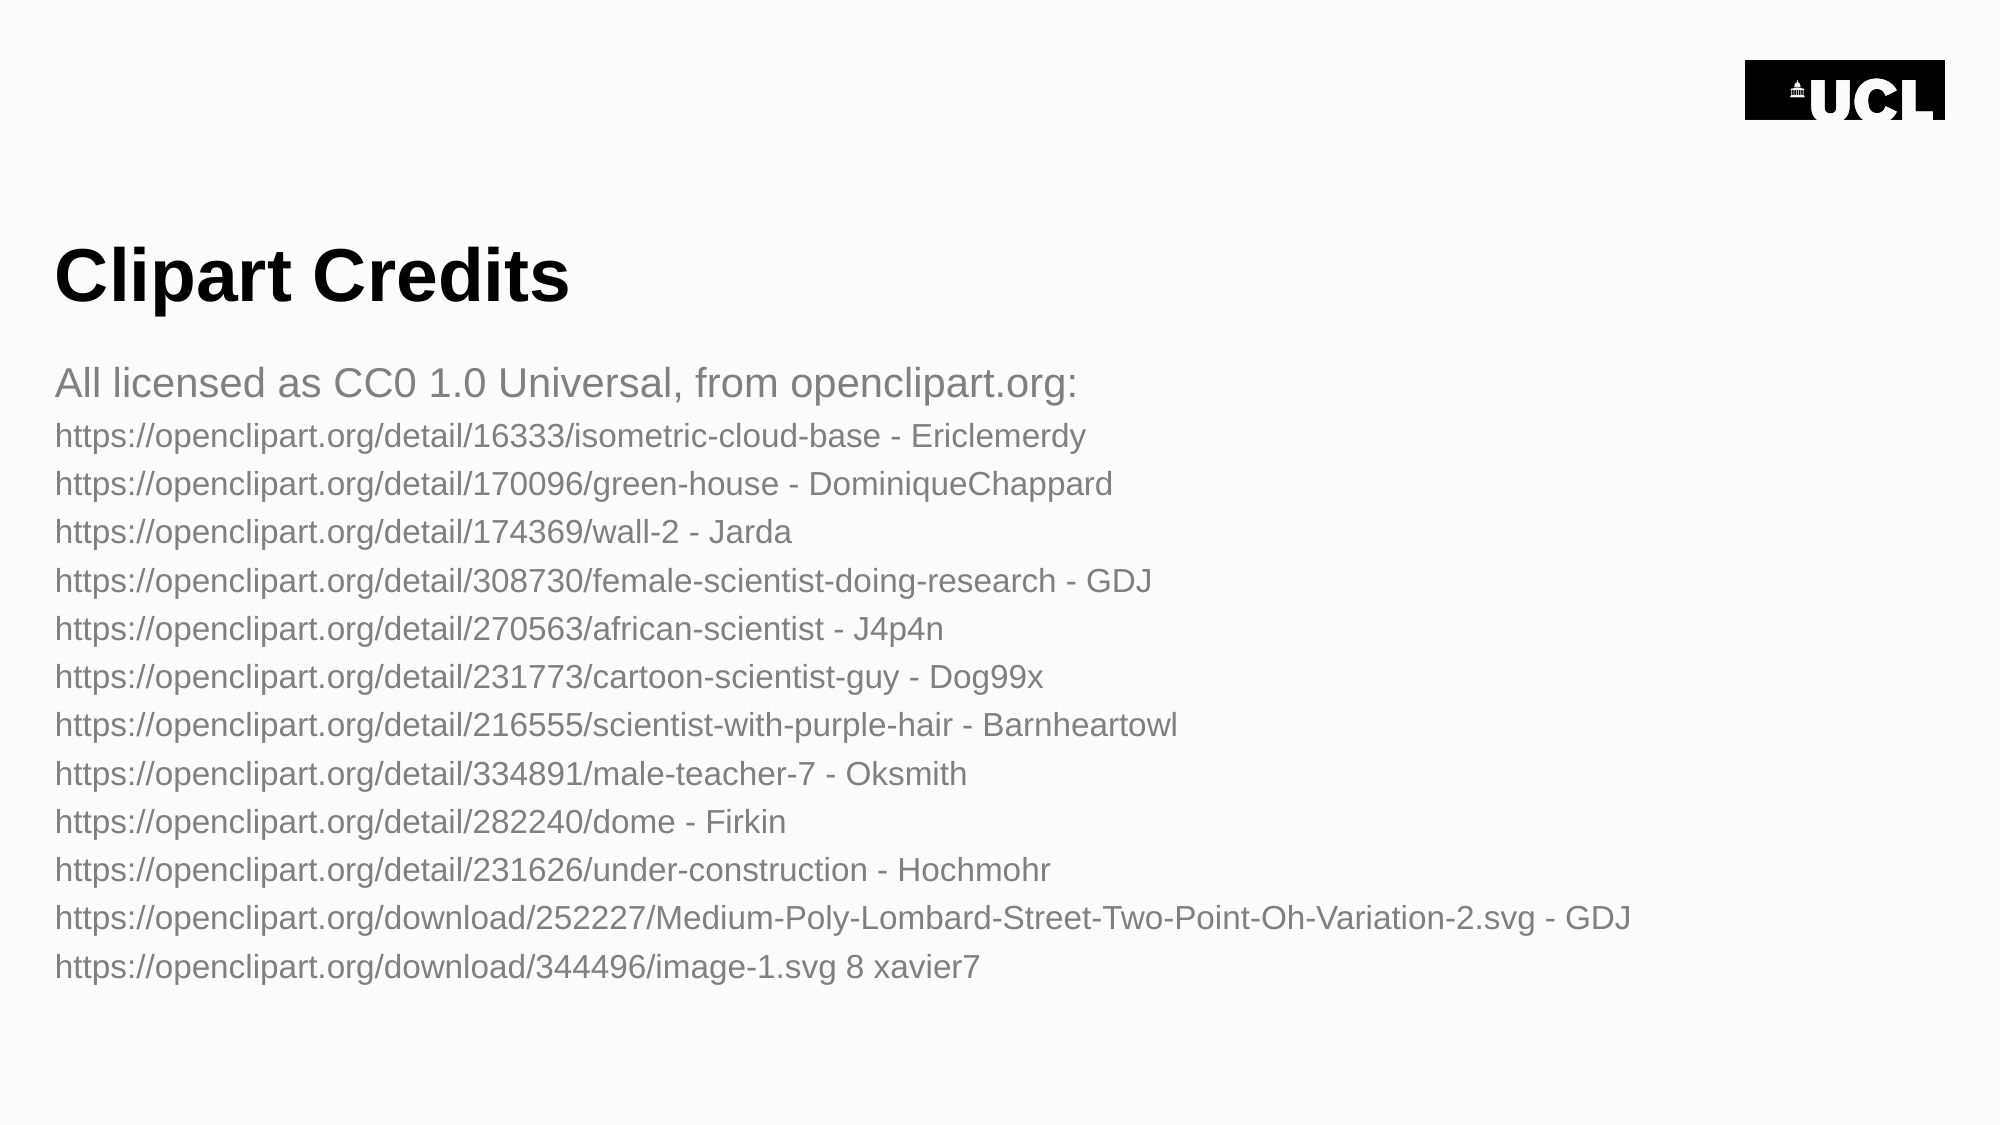

# Clipart Credits
All licensed as CC0 1.0 Universal, from openclipart.org:
https://openclipart.org/detail/16333/isometric-cloud-base - Ericlemerdy
https://openclipart.org/detail/170096/green-house - DominiqueChappard
https://openclipart.org/detail/174369/wall-2 - Jarda
https://openclipart.org/detail/308730/female-scientist-doing-research - GDJ
https://openclipart.org/detail/270563/african-scientist - J4p4n
https://openclipart.org/detail/231773/cartoon-scientist-guy - Dog99x
https://openclipart.org/detail/216555/scientist-with-purple-hair - Barnheartowl
https://openclipart.org/detail/334891/male-teacher-7 - Oksmith
https://openclipart.org/detail/282240/dome - Firkin
https://openclipart.org/detail/231626/under-construction - Hochmohr
https://openclipart.org/download/252227/Medium-Poly-Lombard-Street-Two-Point-Oh-Variation-2.svg - GDJ
https://openclipart.org/download/344496/image-1.svg 8 xavier7